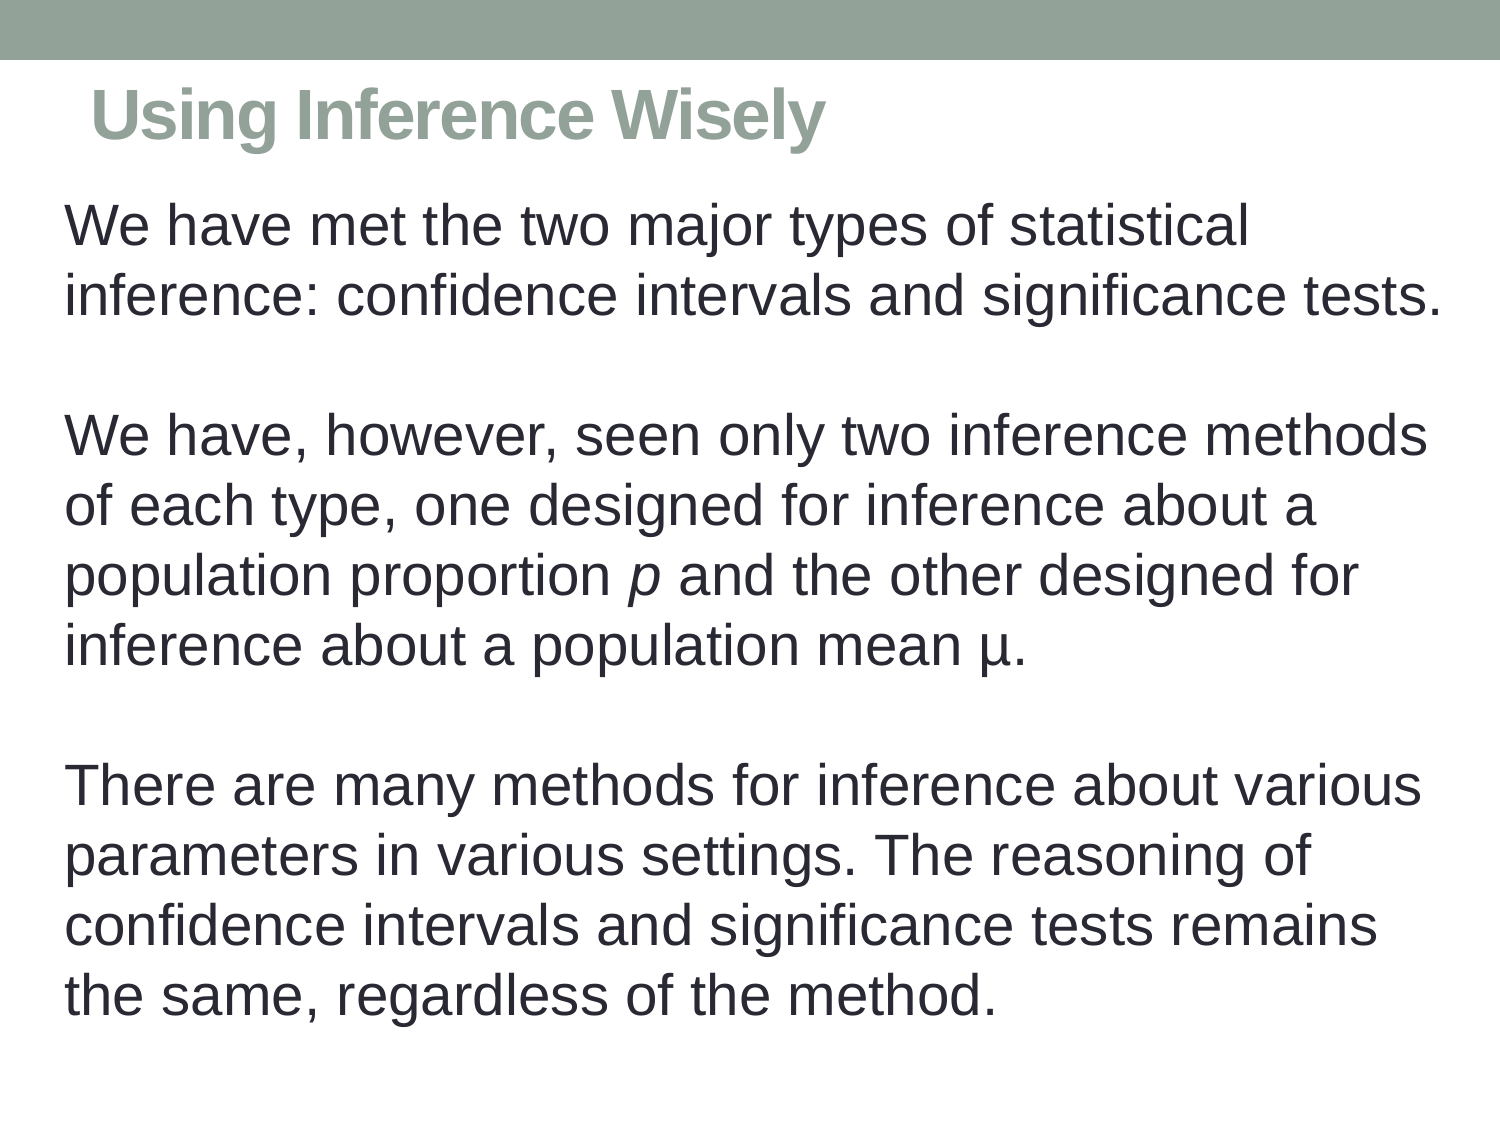

# Using Inference Wisely
We have met the two major types of statistical inference: confidence intervals and significance tests.

We have, however, seen only two inference methods of each type, one designed for inference about a population proportion p and the other designed for inference about a population mean µ.

There are many methods for inference about various parameters in various settings. The reasoning of confidence intervals and significance tests remains the same, regardless of the method.